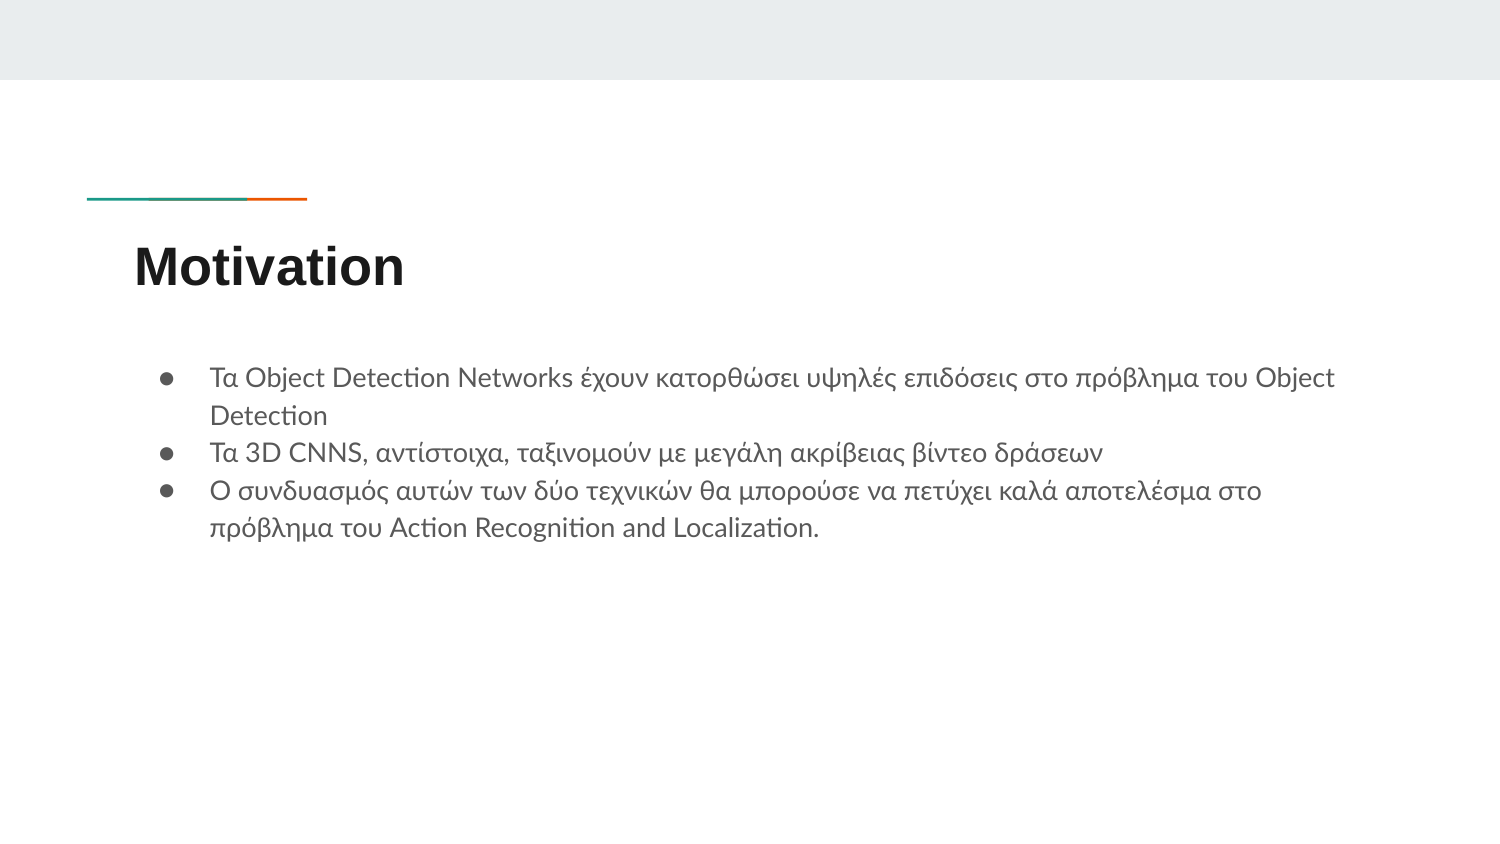

# Motivation
Τα Object Detection Networks έχουν κατορθώσει υψηλές επιδόσεις στο πρόβλημα του Object Detection
Τα 3D CNNS, αντίστοιχα, ταξινομούν με μεγάλη ακρίβειας βίντεο δράσεων
Ο συνδυασμός αυτών των δύο τεχνικών θα μπορούσε να πετύχει καλά αποτελέσμα στο πρόβλημα του Action Recognition and Localization.